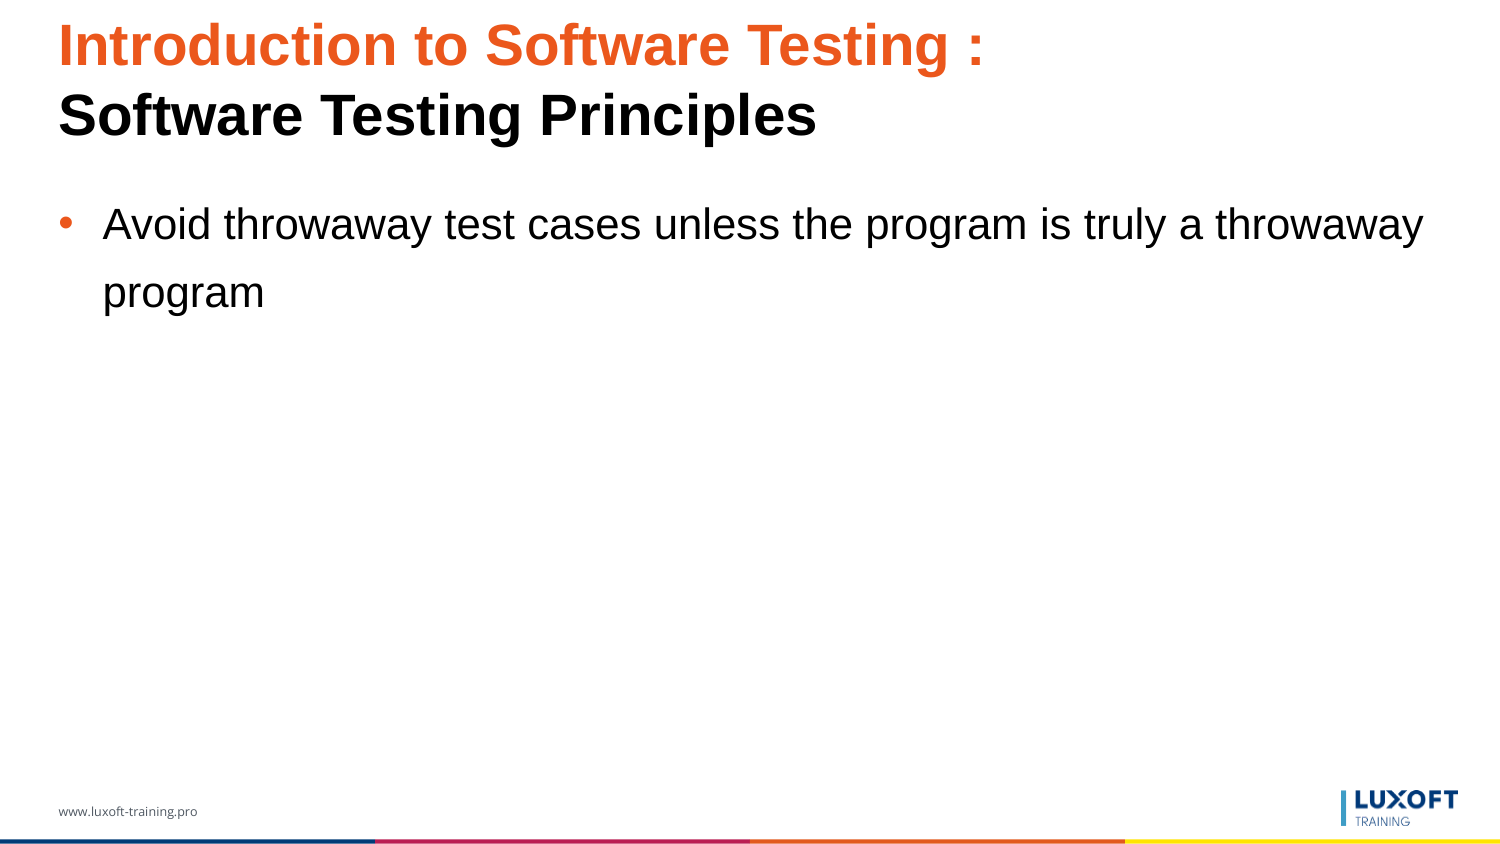

# Introduction to Software Testing : Software Testing Principles
Avoid throwaway test cases unless the program is truly a throwaway program